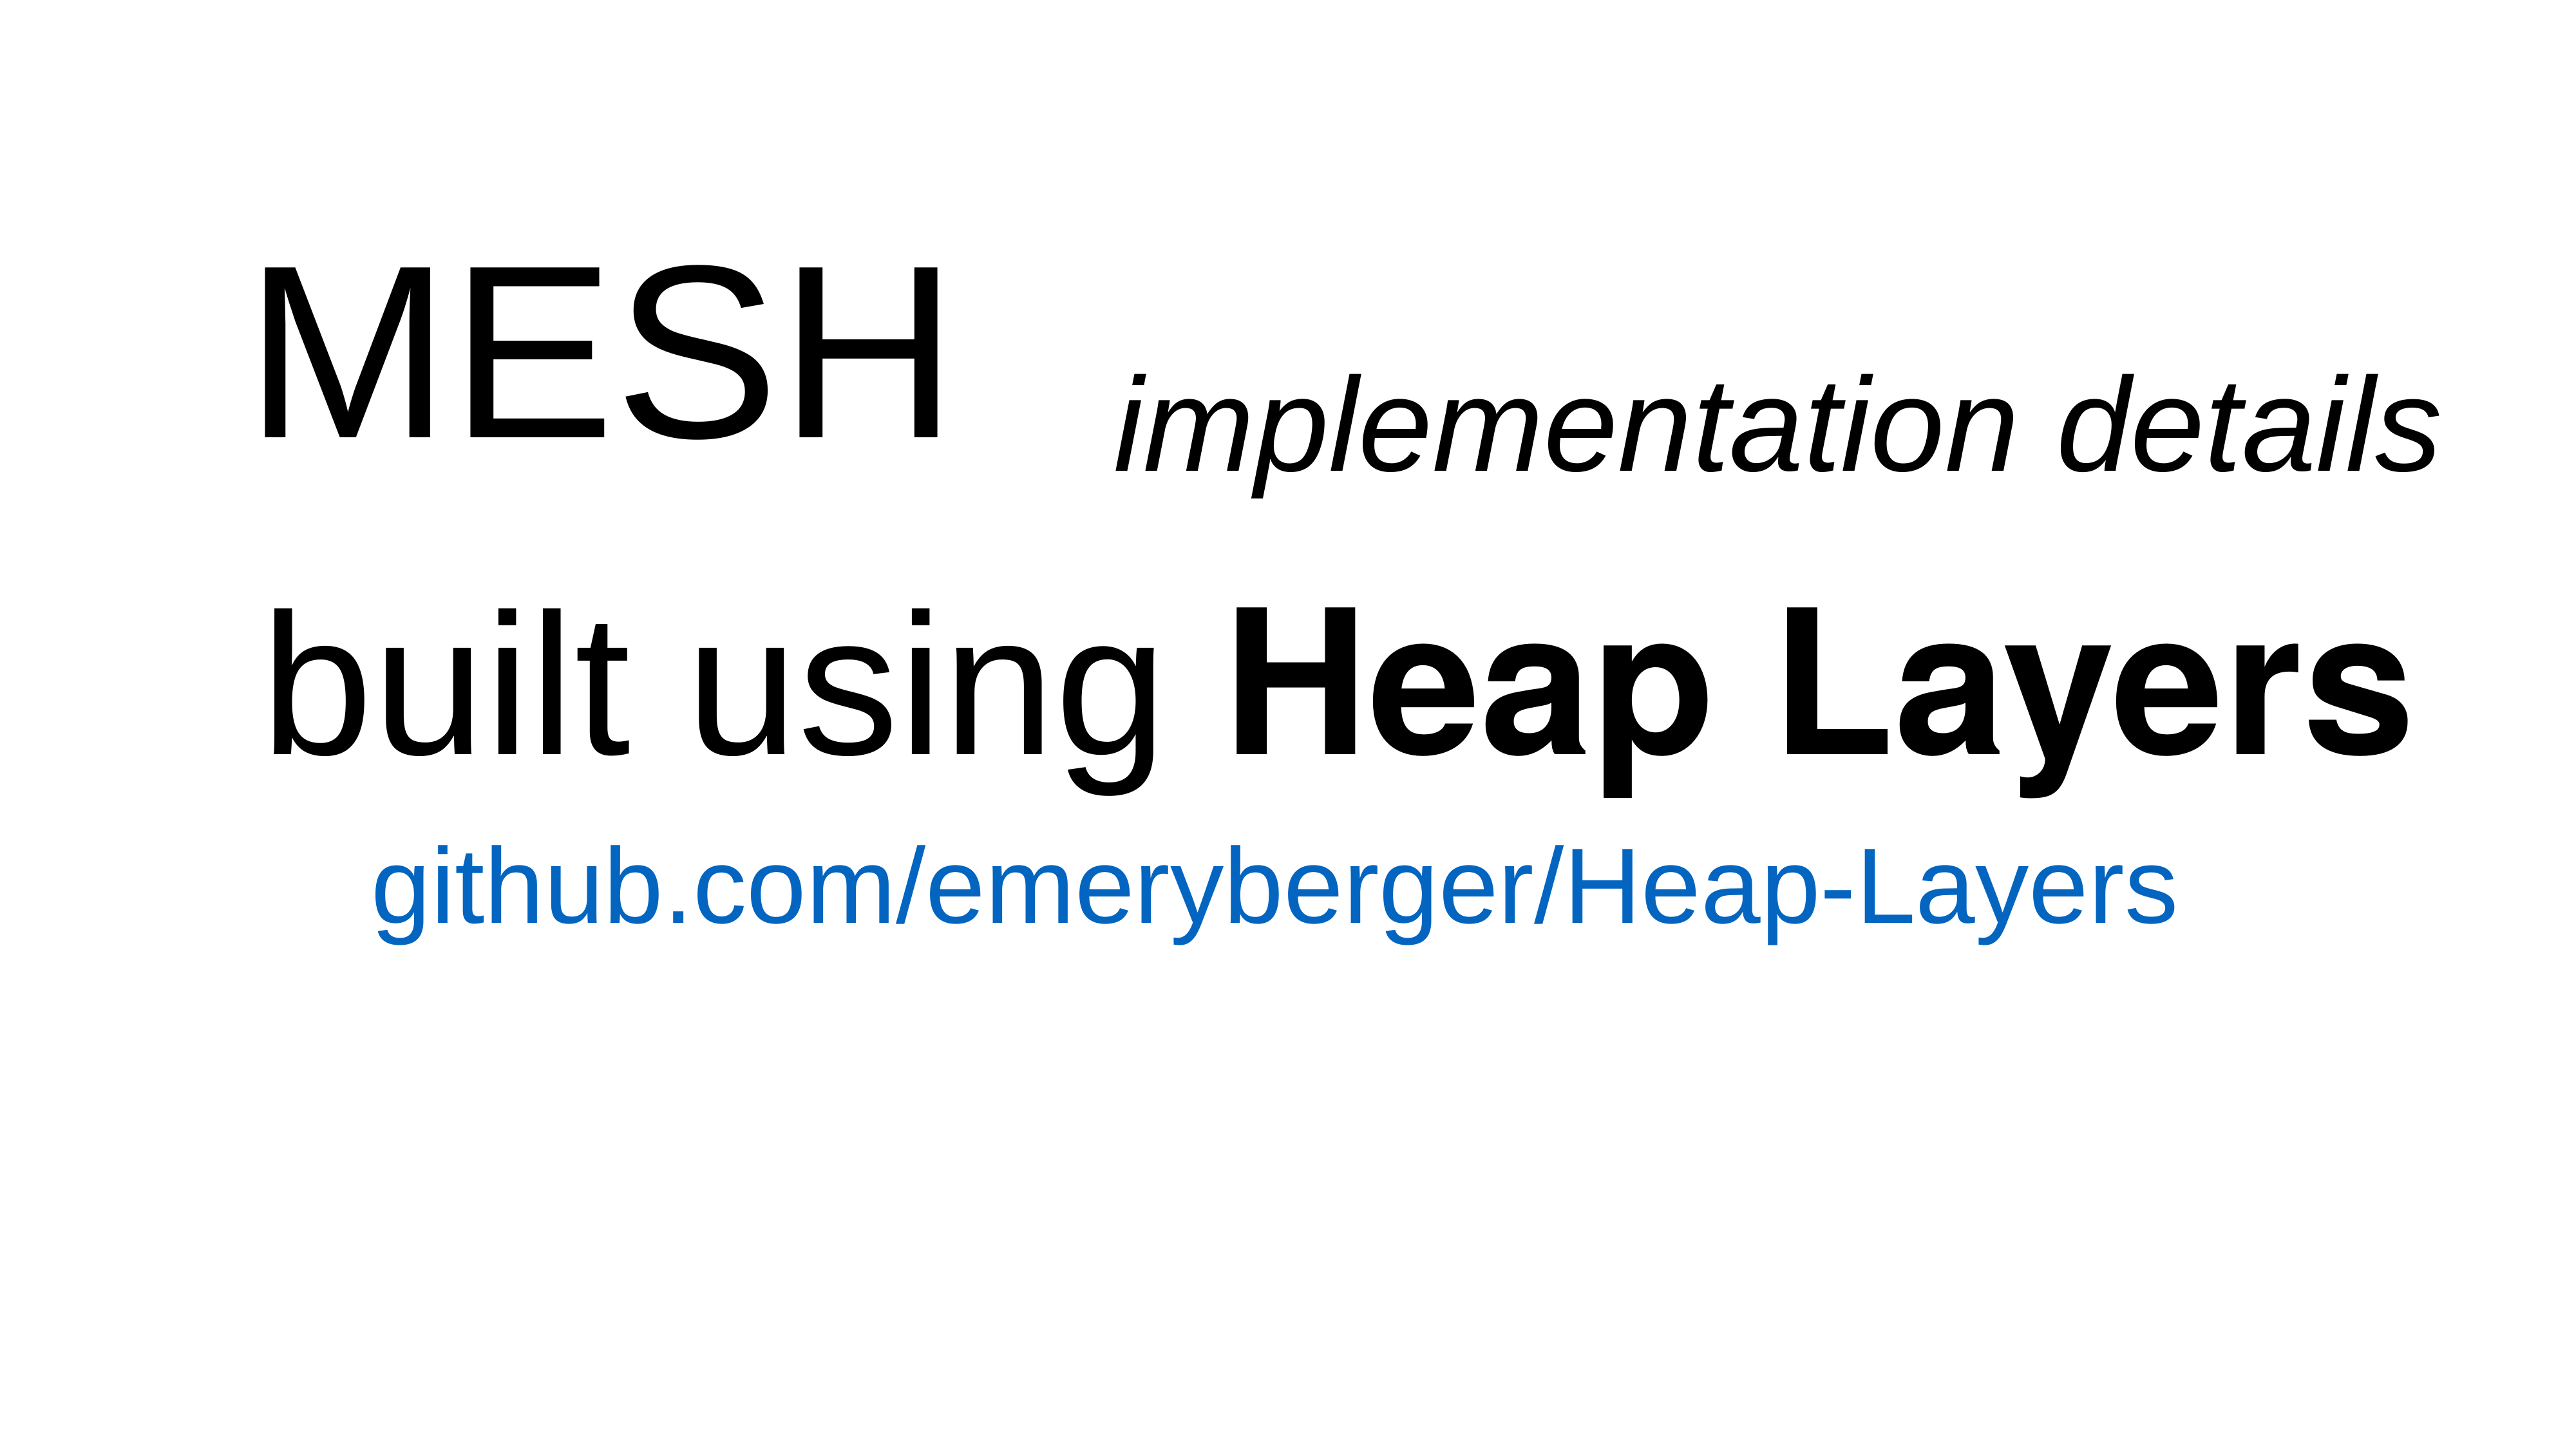

implementation details
# MESH
built using Heap Layers
github.com/emeryberger/Heap-Layers